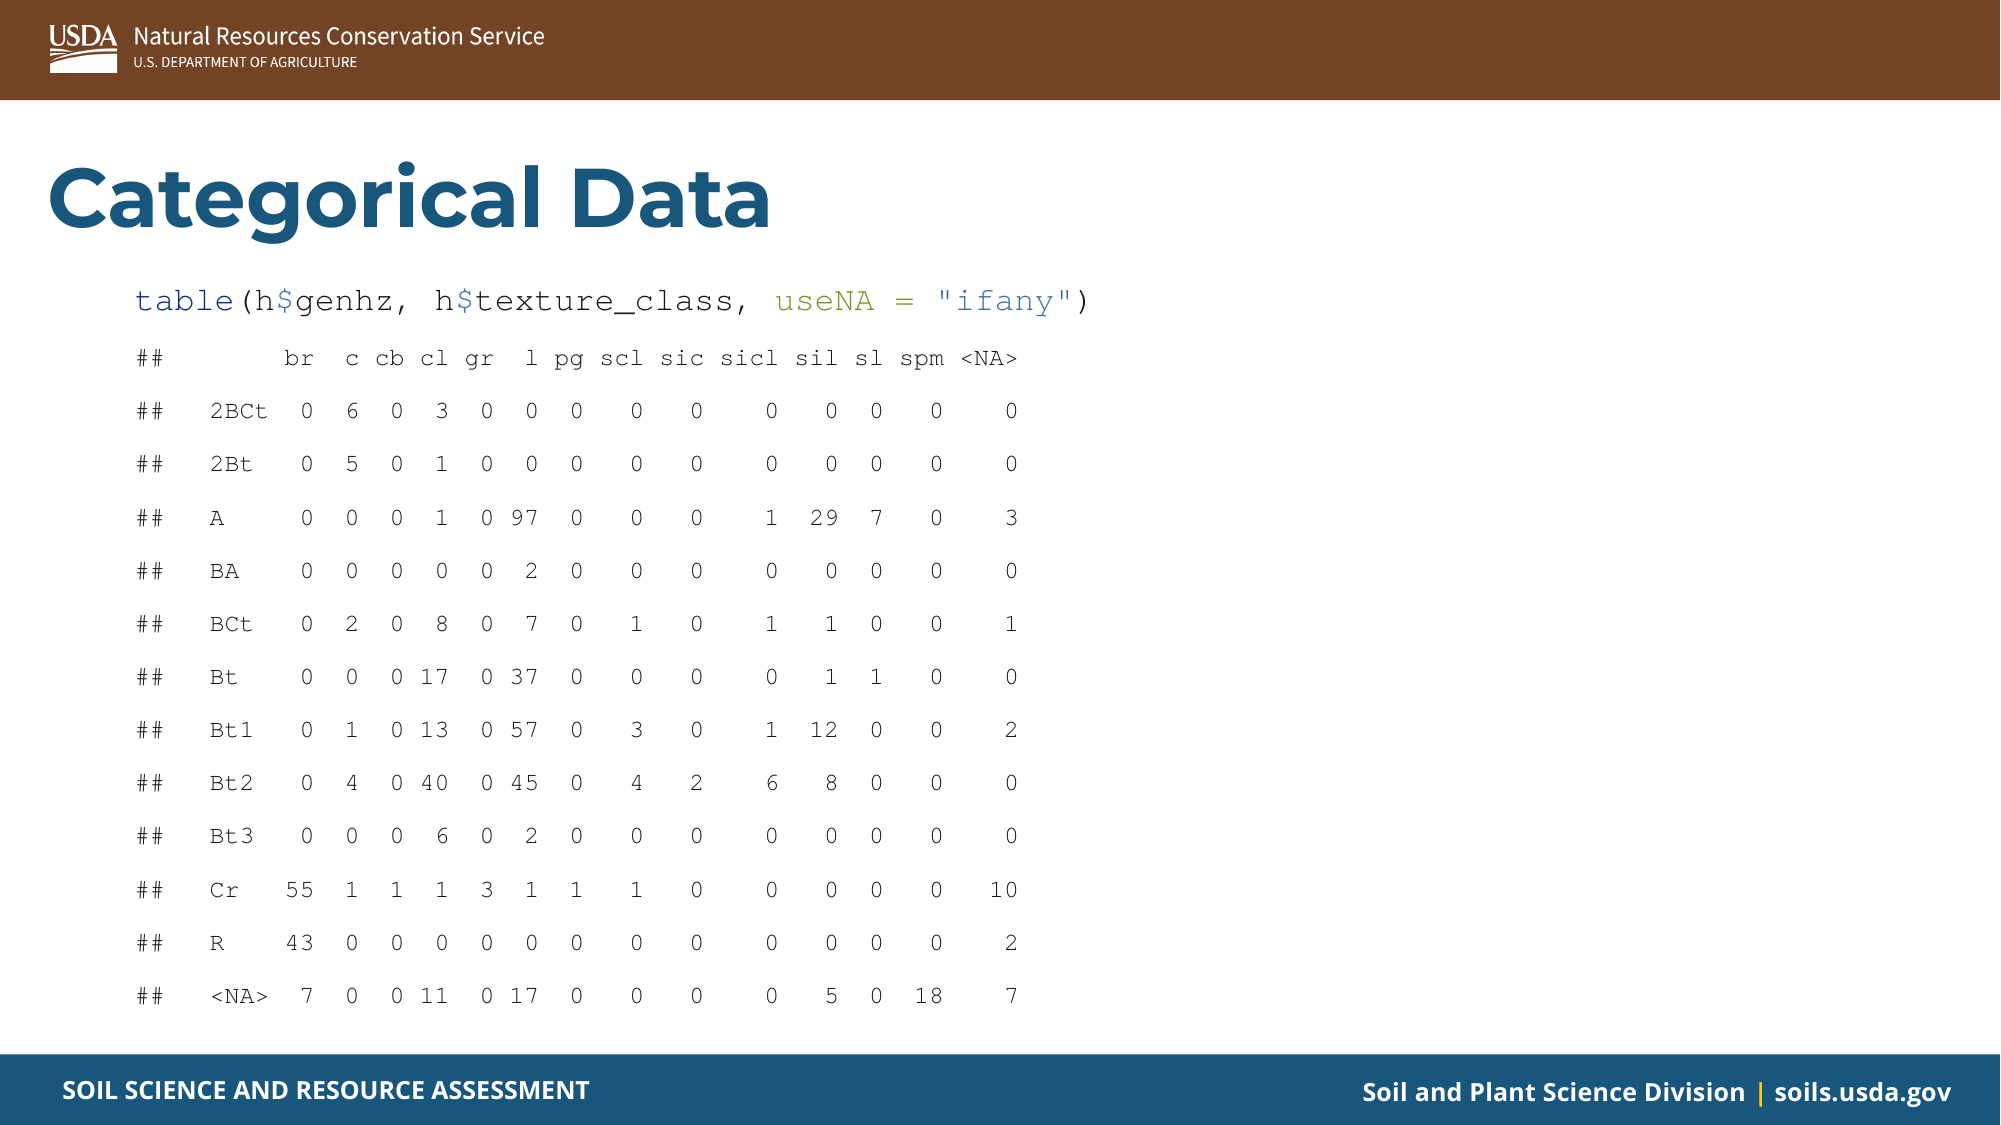

# Categorical Data
table(h$genhz, h$texture_class, useNA = "ifany")
##        br  c cb cl gr  l pg scl sic sicl sil sl spm <NA>
##   2BCt  0  6  0  3  0  0  0   0   0    0   0  0   0    0
##   2Bt   0  5  0  1  0  0  0   0   0    0   0  0   0    0
##   A     0  0  0  1  0 97  0   0   0    1  29  7   0    3
##   BA    0  0  0  0  0  2  0   0   0    0   0  0   0    0
##   BCt   0  2  0  8  0  7  0   1   0    1   1  0   0    1
##   Bt    0  0  0 17  0 37  0   0   0    0   1  1   0    0
##   Bt1   0  1  0 13  0 57  0   3   0    1  12  0   0    2
##   Bt2   0  4  0 40  0 45  0   4   2    6   8  0   0    0
##   Bt3   0  0  0  6  0  2  0   0   0    0   0  0   0    0
##   Cr   55  1  1  1  3  1  1   1   0    0   0  0   0   10
##   R    43  0  0  0  0  0  0   0   0    0   0  0   0    2
##   <NA>  7  0  0 11  0 17  0   0   0    0   5  0  18    7